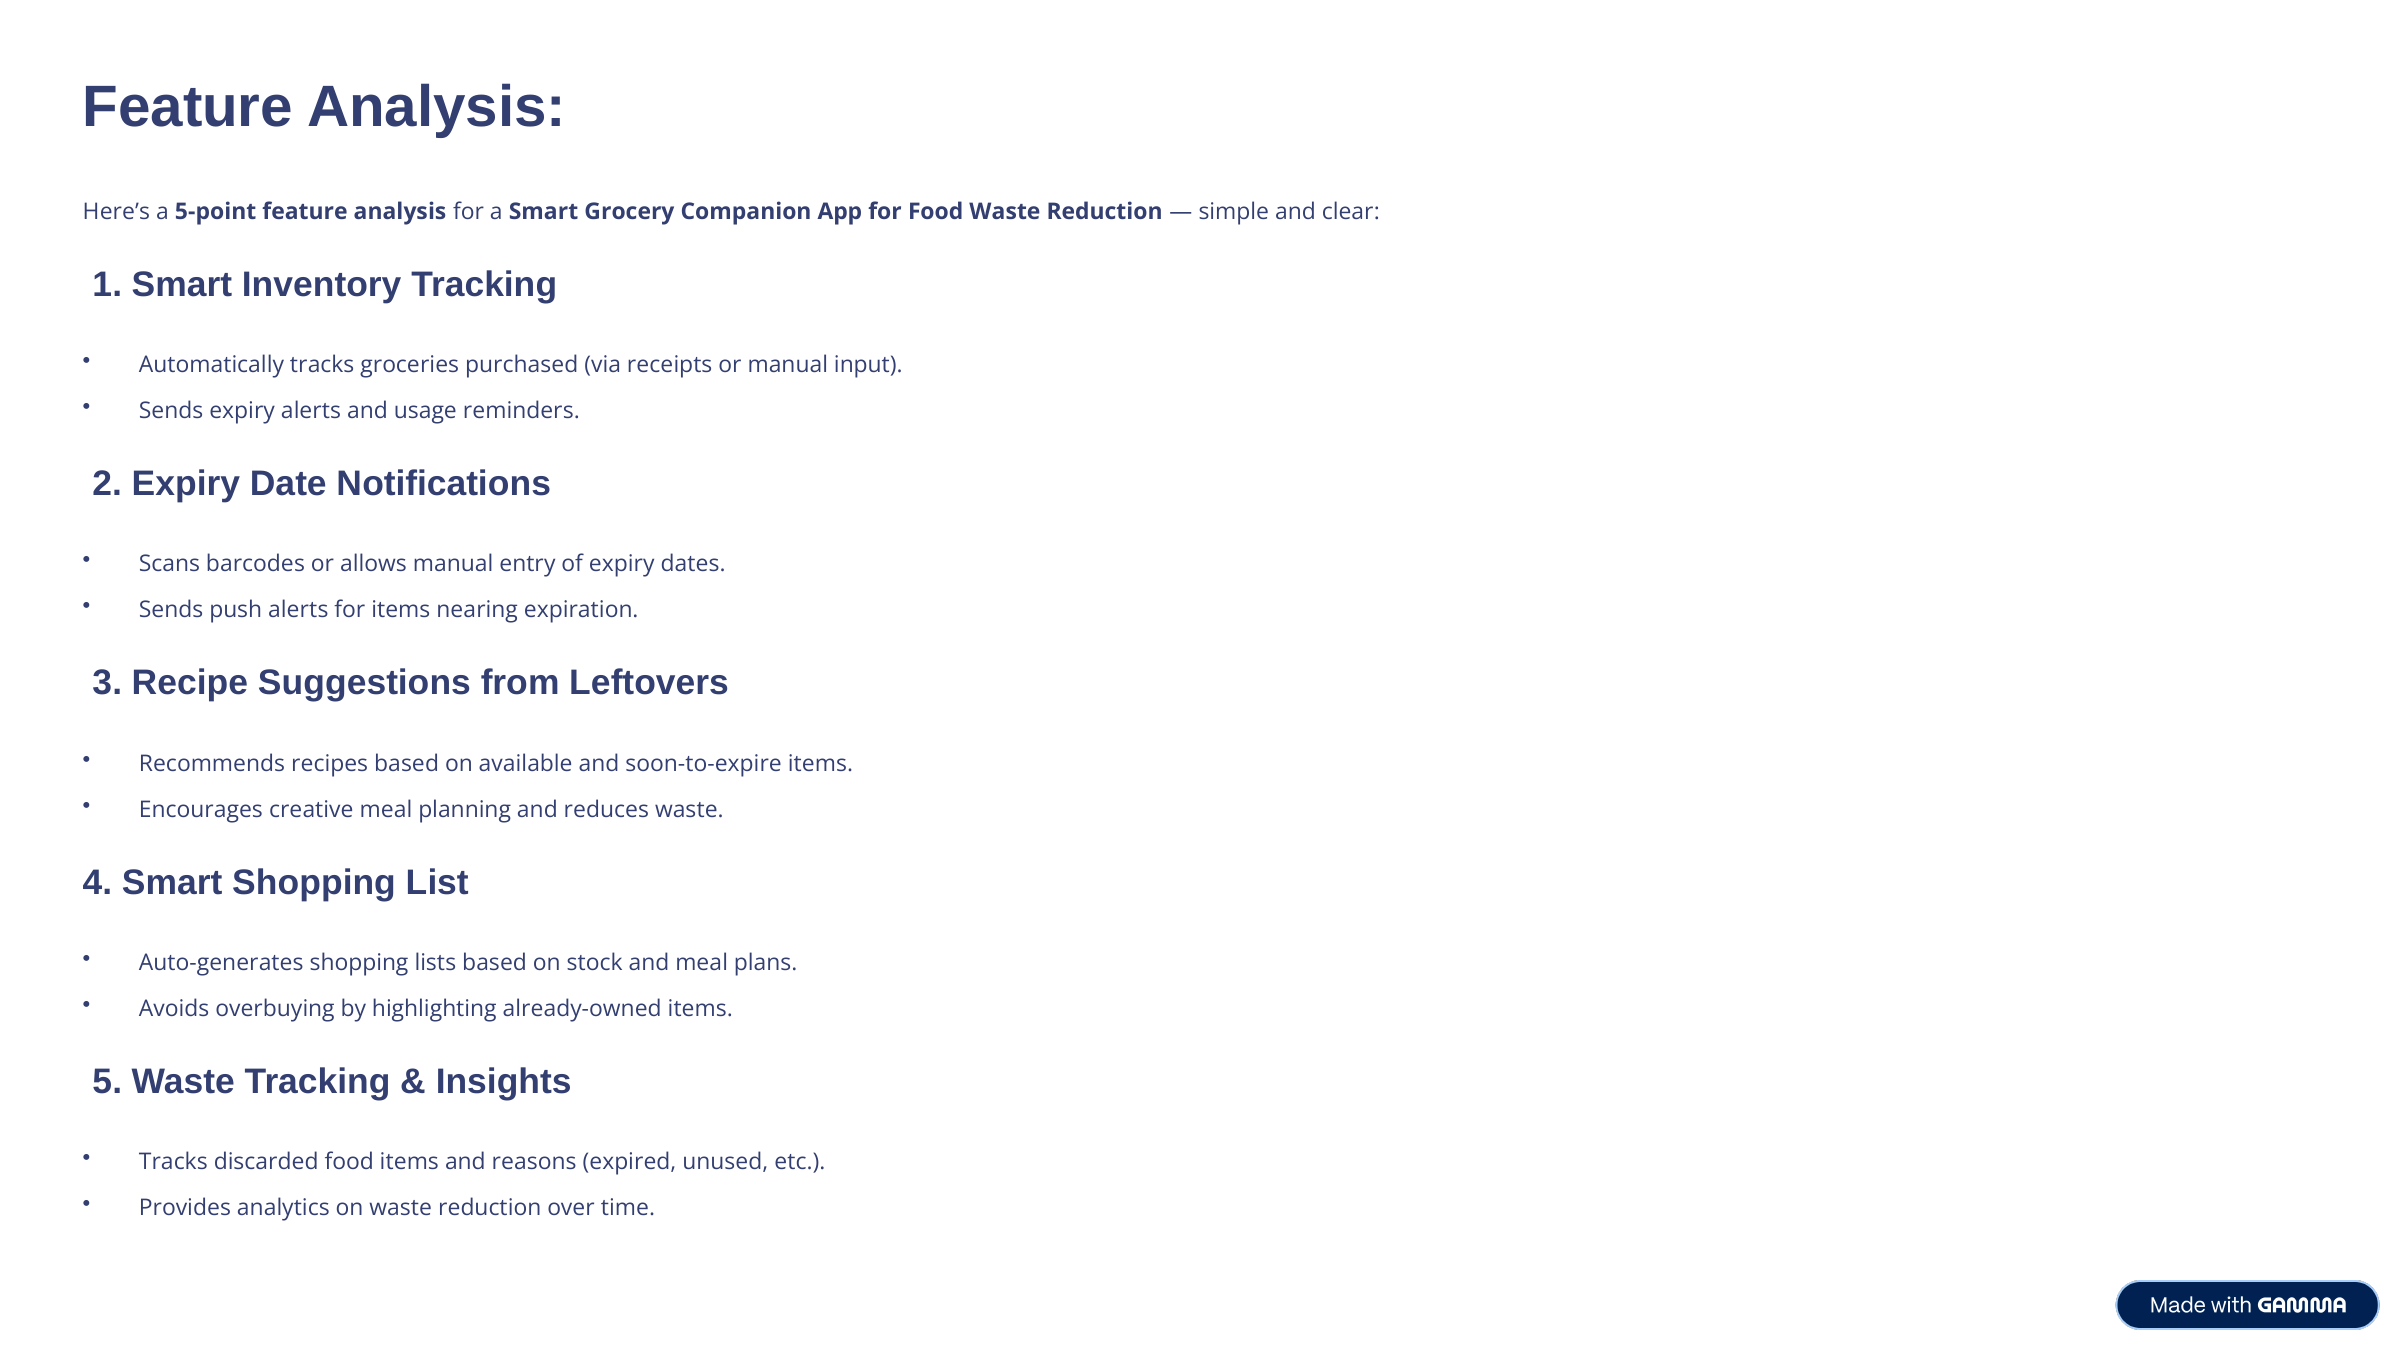

Feature Analysis:
Here’s a 5-point feature analysis for a Smart Grocery Companion App for Food Waste Reduction — simple and clear:
 1. Smart Inventory Tracking
Automatically tracks groceries purchased (via receipts or manual input).
Sends expiry alerts and usage reminders.
 2. Expiry Date Notifications
Scans barcodes or allows manual entry of expiry dates.
Sends push alerts for items nearing expiration.
 3. Recipe Suggestions from Leftovers
Recommends recipes based on available and soon-to-expire items.
Encourages creative meal planning and reduces waste.
4. Smart Shopping List
Auto-generates shopping lists based on stock and meal plans.
Avoids overbuying by highlighting already-owned items.
 5. Waste Tracking & Insights
Tracks discarded food items and reasons (expired, unused, etc.).
Provides analytics on waste reduction over time.